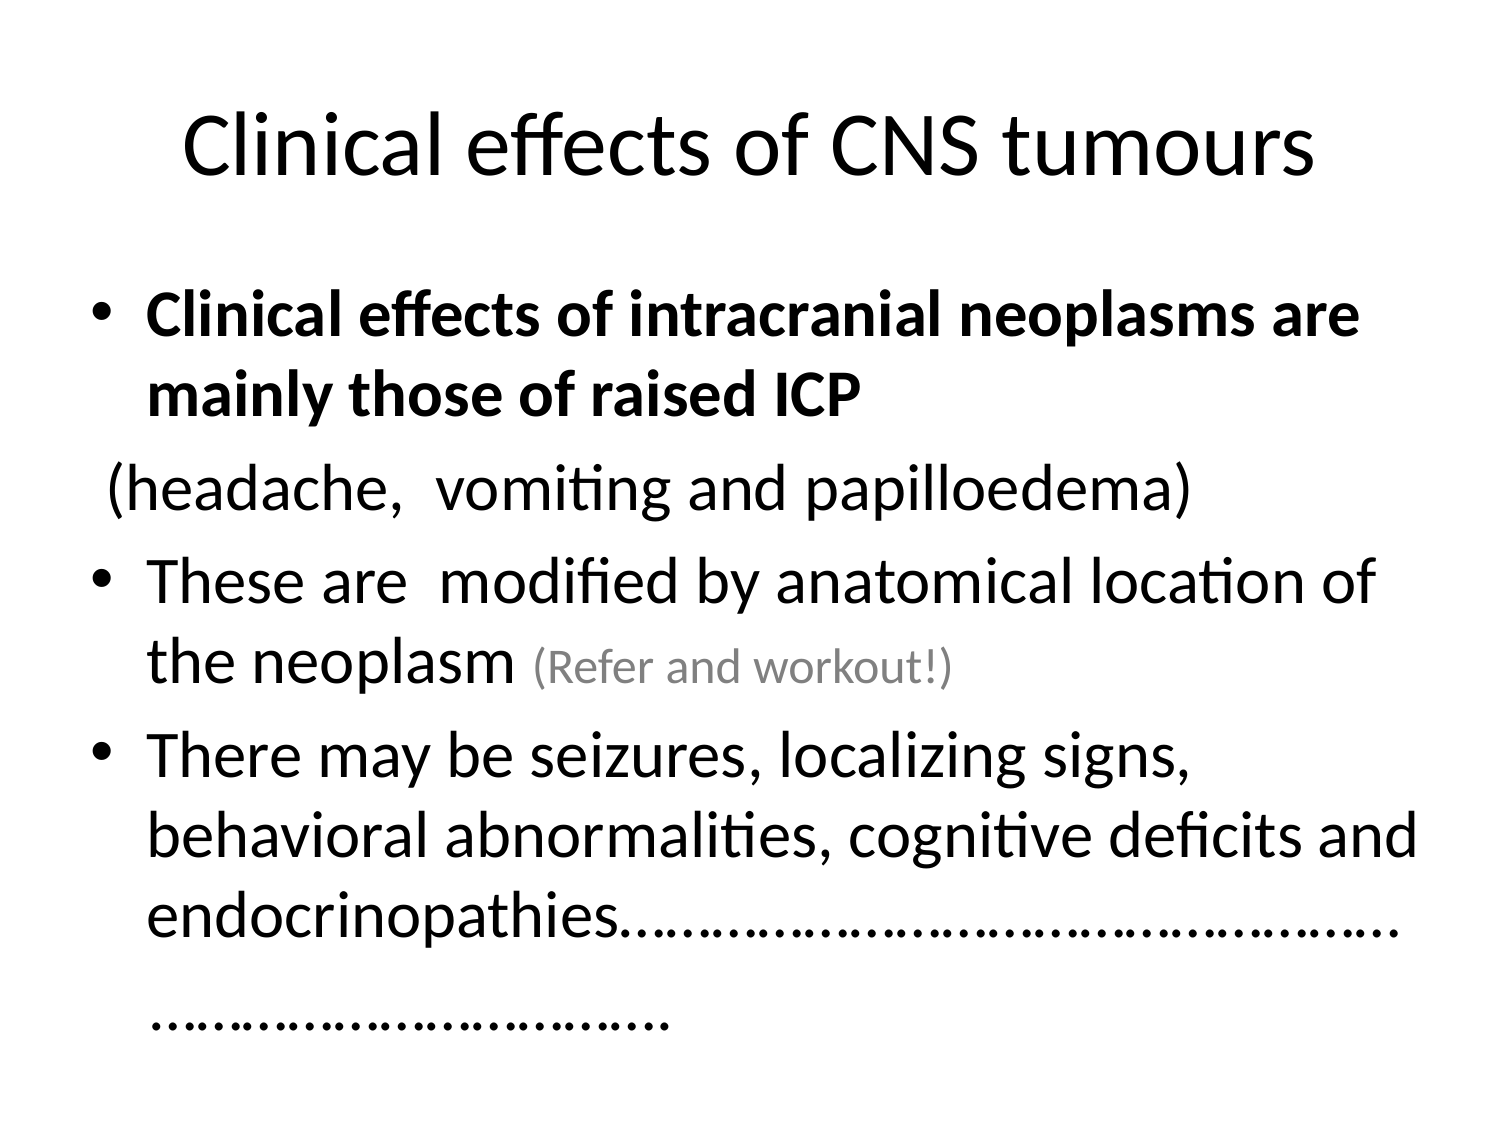

# Clinical effects of CNS tumours
Clinical effects of intracranial neoplasms are mainly those of raised ICP
 (headache,  vomiting and papilloedema)
These are  modified by anatomical location of the neoplasm (Refer and workout!)
There may be seizures, localizing signs, behavioral abnormalities, cognitive deficits and endocrinopathies……………………………………………
    …………………………….